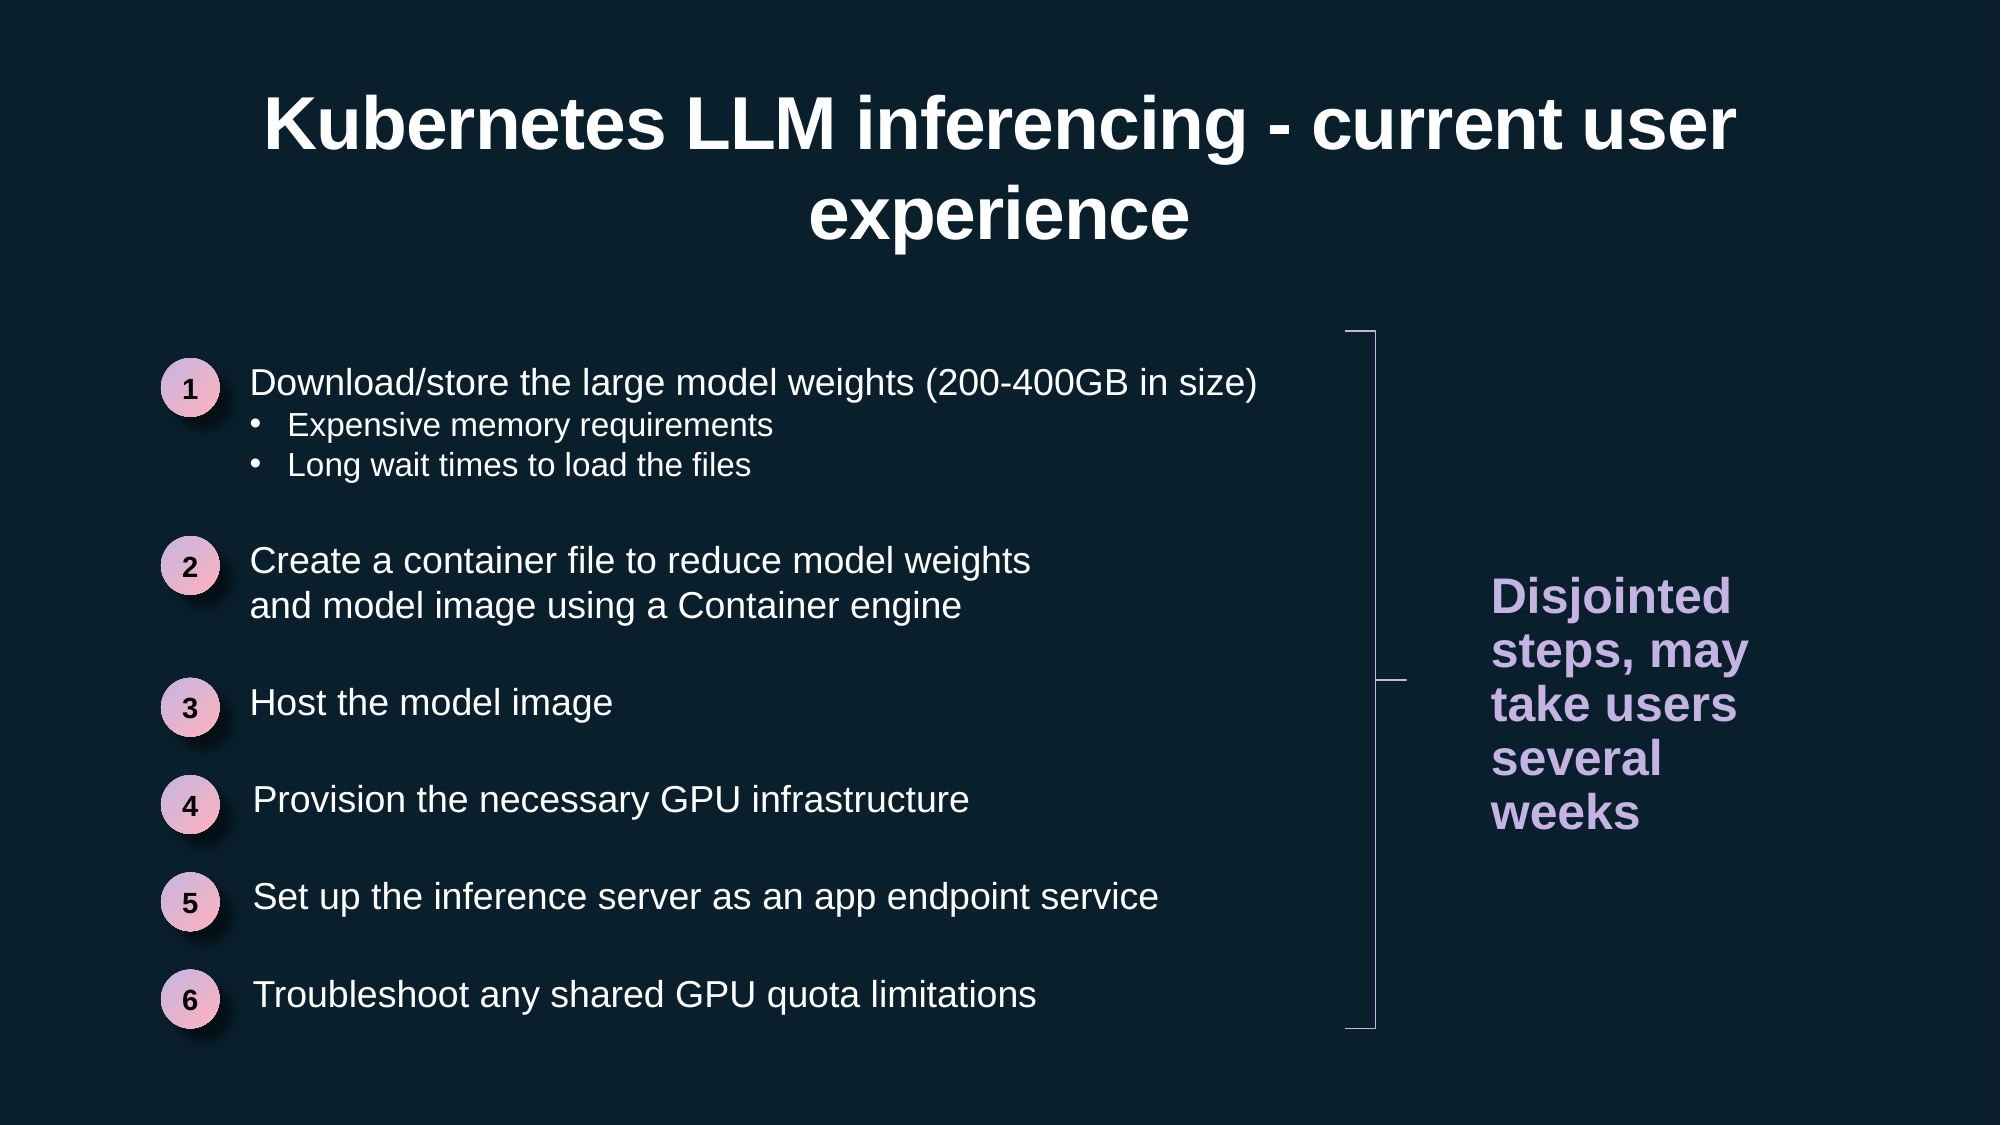

# Kubernetes LLM inferencing - current user experience

1
Download/store the large model weights (200-400GB in size)
Expensive memory requirements
Long wait times to load the files
2
Create a container file to reduce model weights
and model image using a Container engine
Disjointed steps, may take users several weeks
3
Host the model image
4
Provision the necessary GPU infrastructure
5
Set up the inference server as an app endpoint service
6
Troubleshoot any shared GPU quota limitations